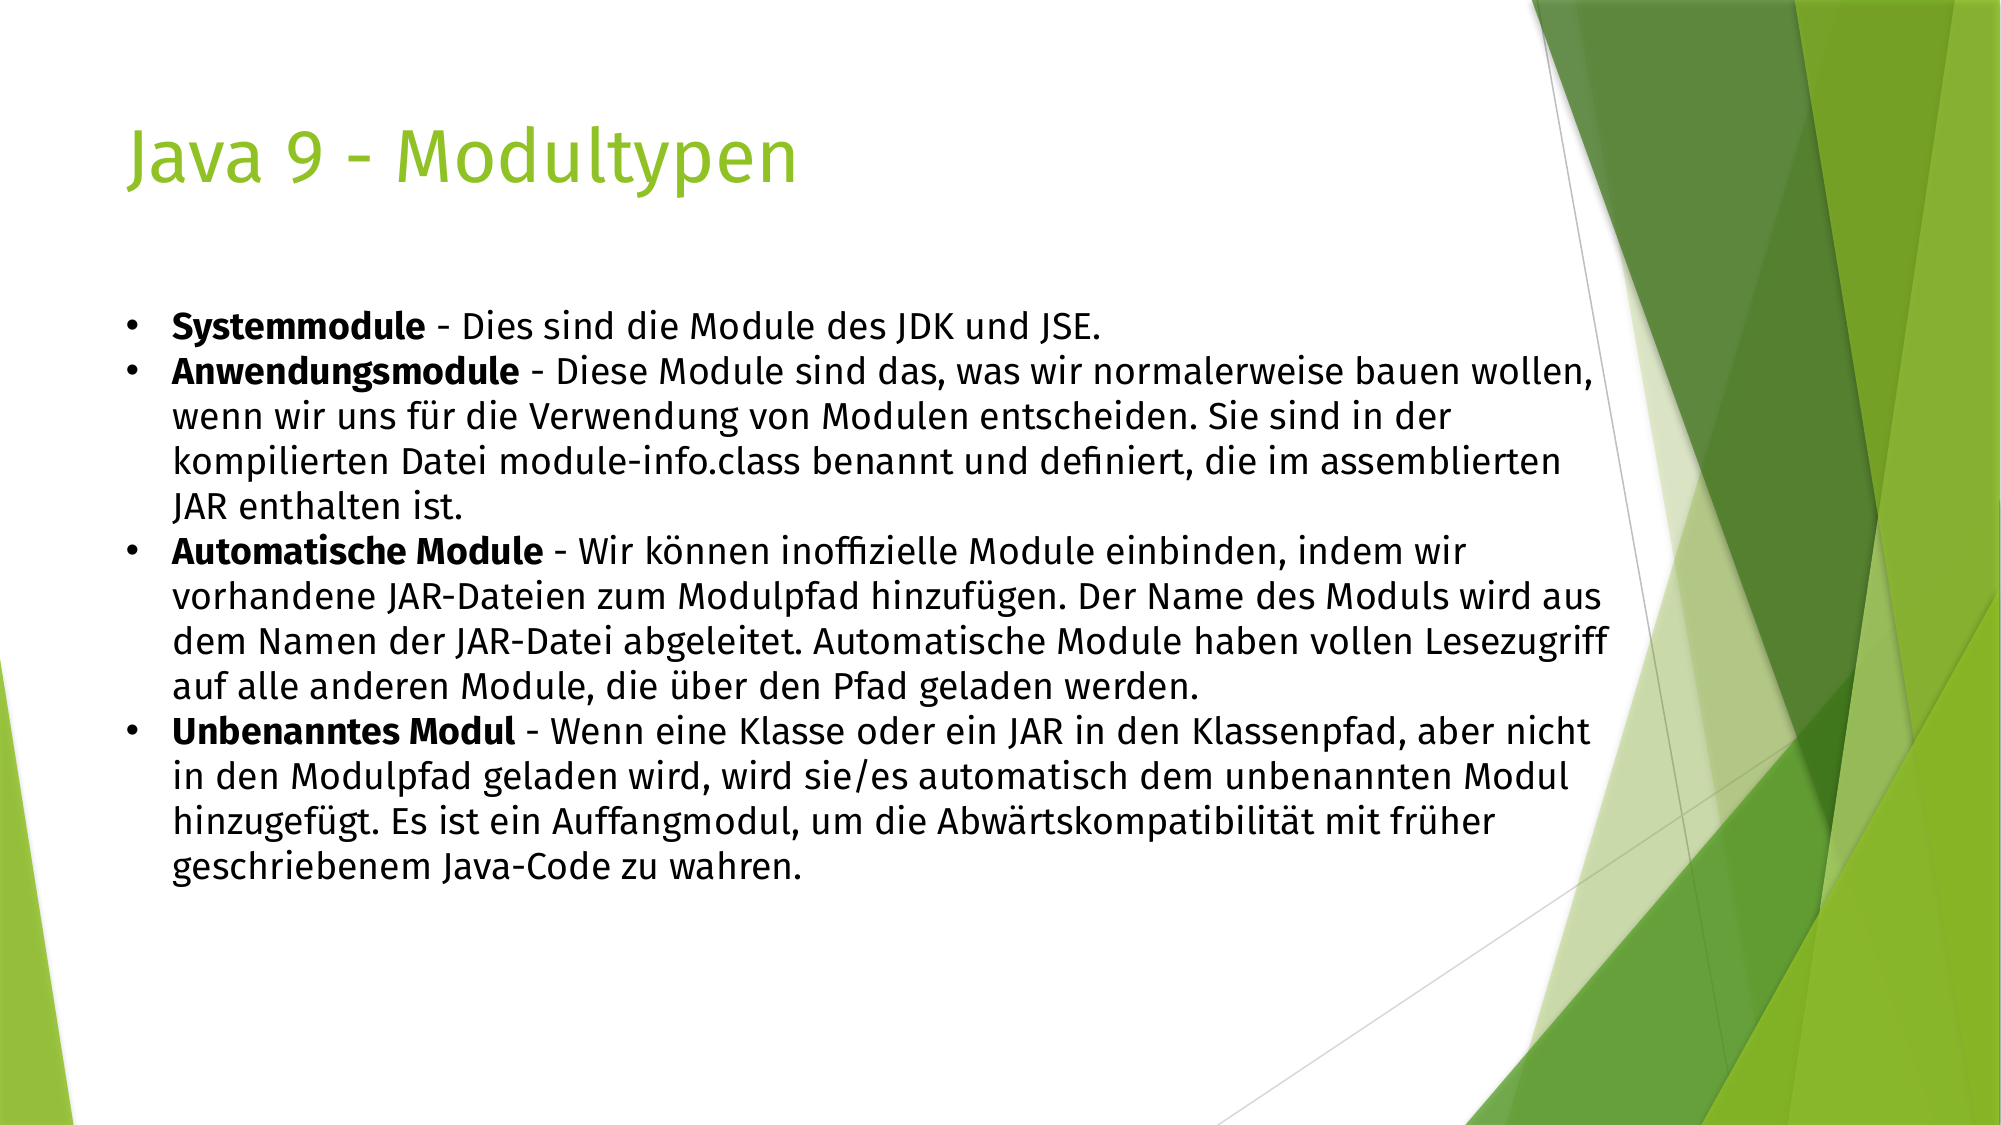

# Java 9 - Modultypen
Systemmodule - Dies sind die Module des JDK und JSE.
Anwendungsmodule - Diese Module sind das, was wir normalerweise bauen wollen, wenn wir uns für die Verwendung von Modulen entscheiden. Sie sind in der kompilierten Datei module-info.class benannt und definiert, die im assemblierten JAR enthalten ist.
Automatische Module - Wir können inoffizielle Module einbinden, indem wir vorhandene JAR-Dateien zum Modulpfad hinzufügen. Der Name des Moduls wird aus dem Namen der JAR-Datei abgeleitet. Automatische Module haben vollen Lesezugriff auf alle anderen Module, die über den Pfad geladen werden.
Unbenanntes Modul - Wenn eine Klasse oder ein JAR in den Klassenpfad, aber nicht in den Modulpfad geladen wird, wird sie/es automatisch dem unbenannten Modul hinzugefügt. Es ist ein Auffangmodul, um die Abwärtskompatibilität mit früher geschriebenem Java-Code zu wahren.